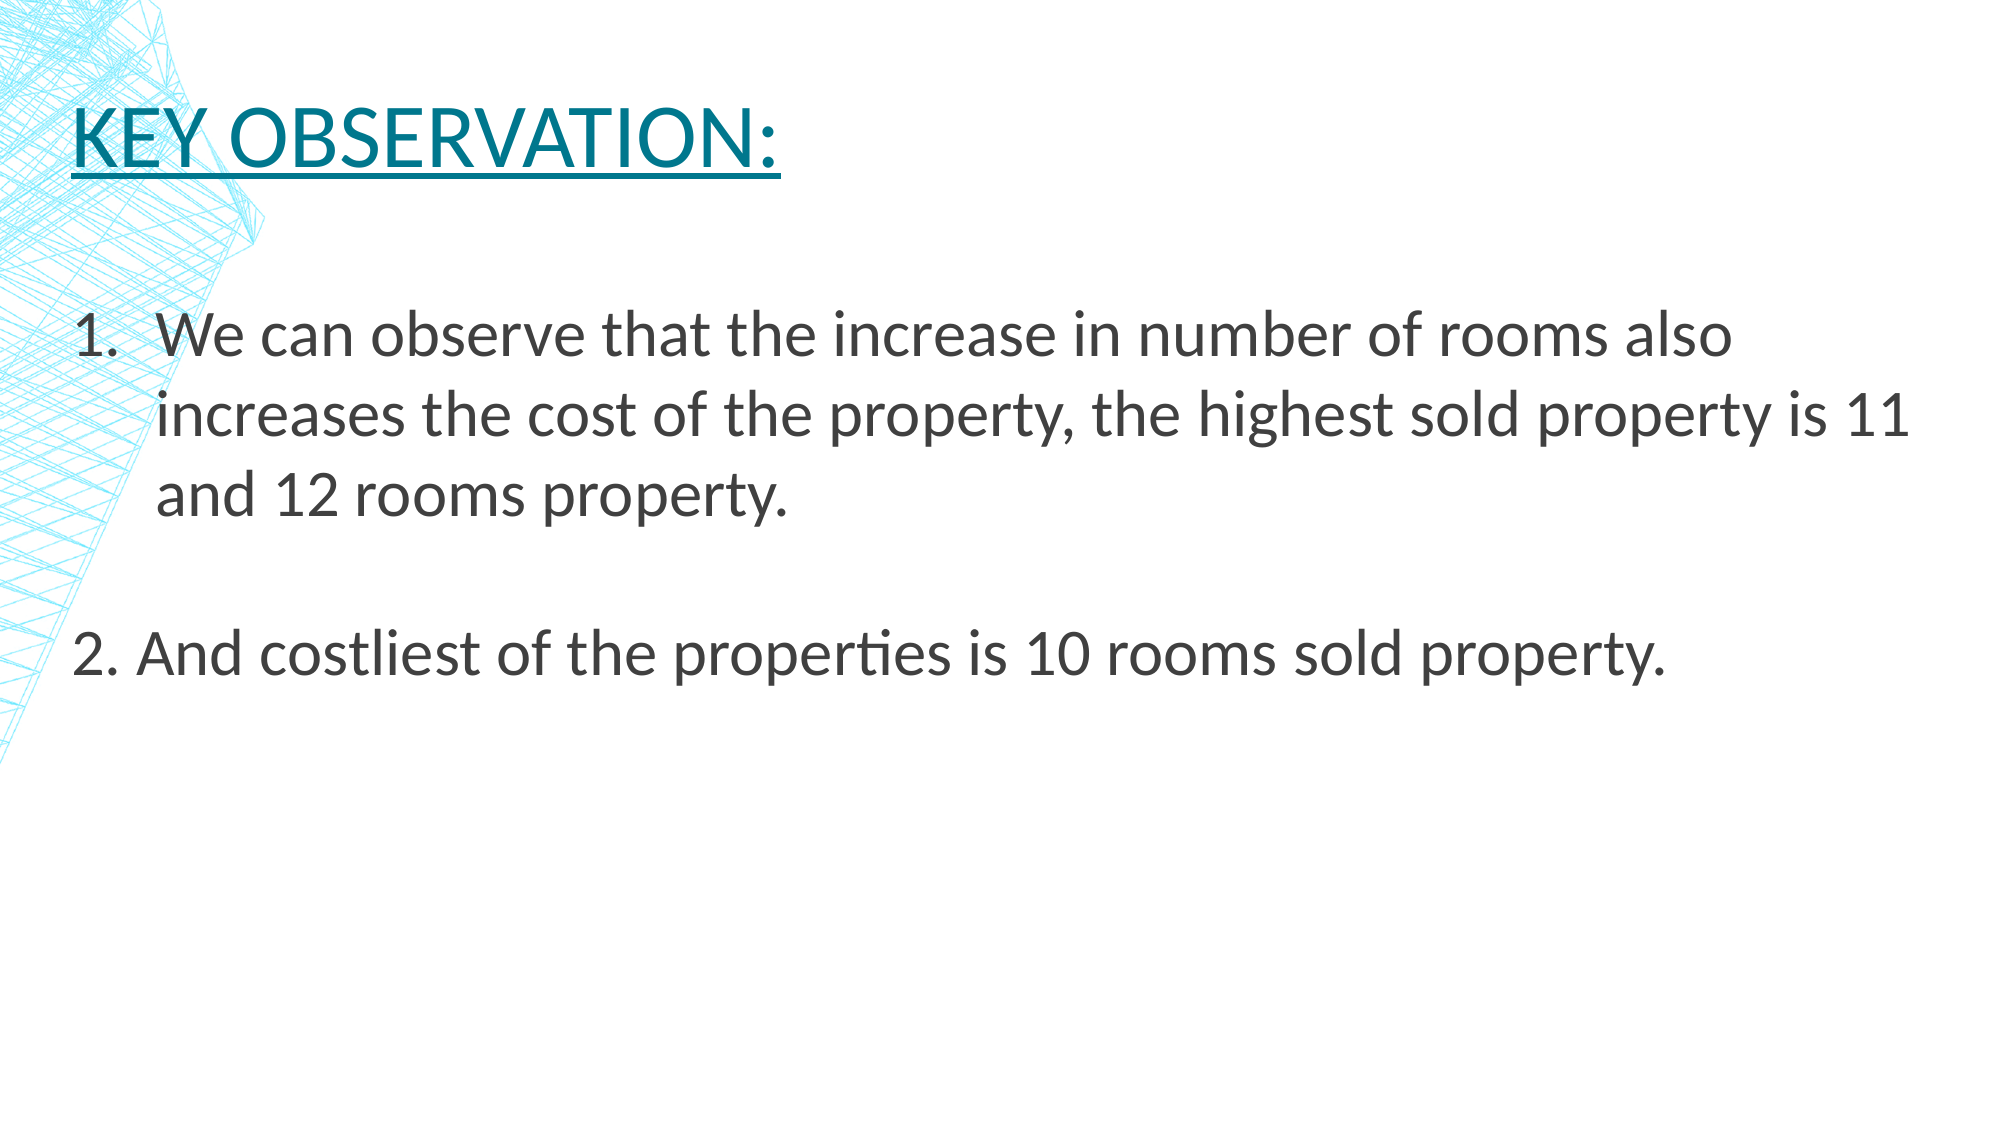

# Key observation:
We can observe that the increase in number of rooms also increases the cost of the property, the highest sold property is 11 and 12 rooms property.

2. And costliest of the properties is 10 rooms sold property.